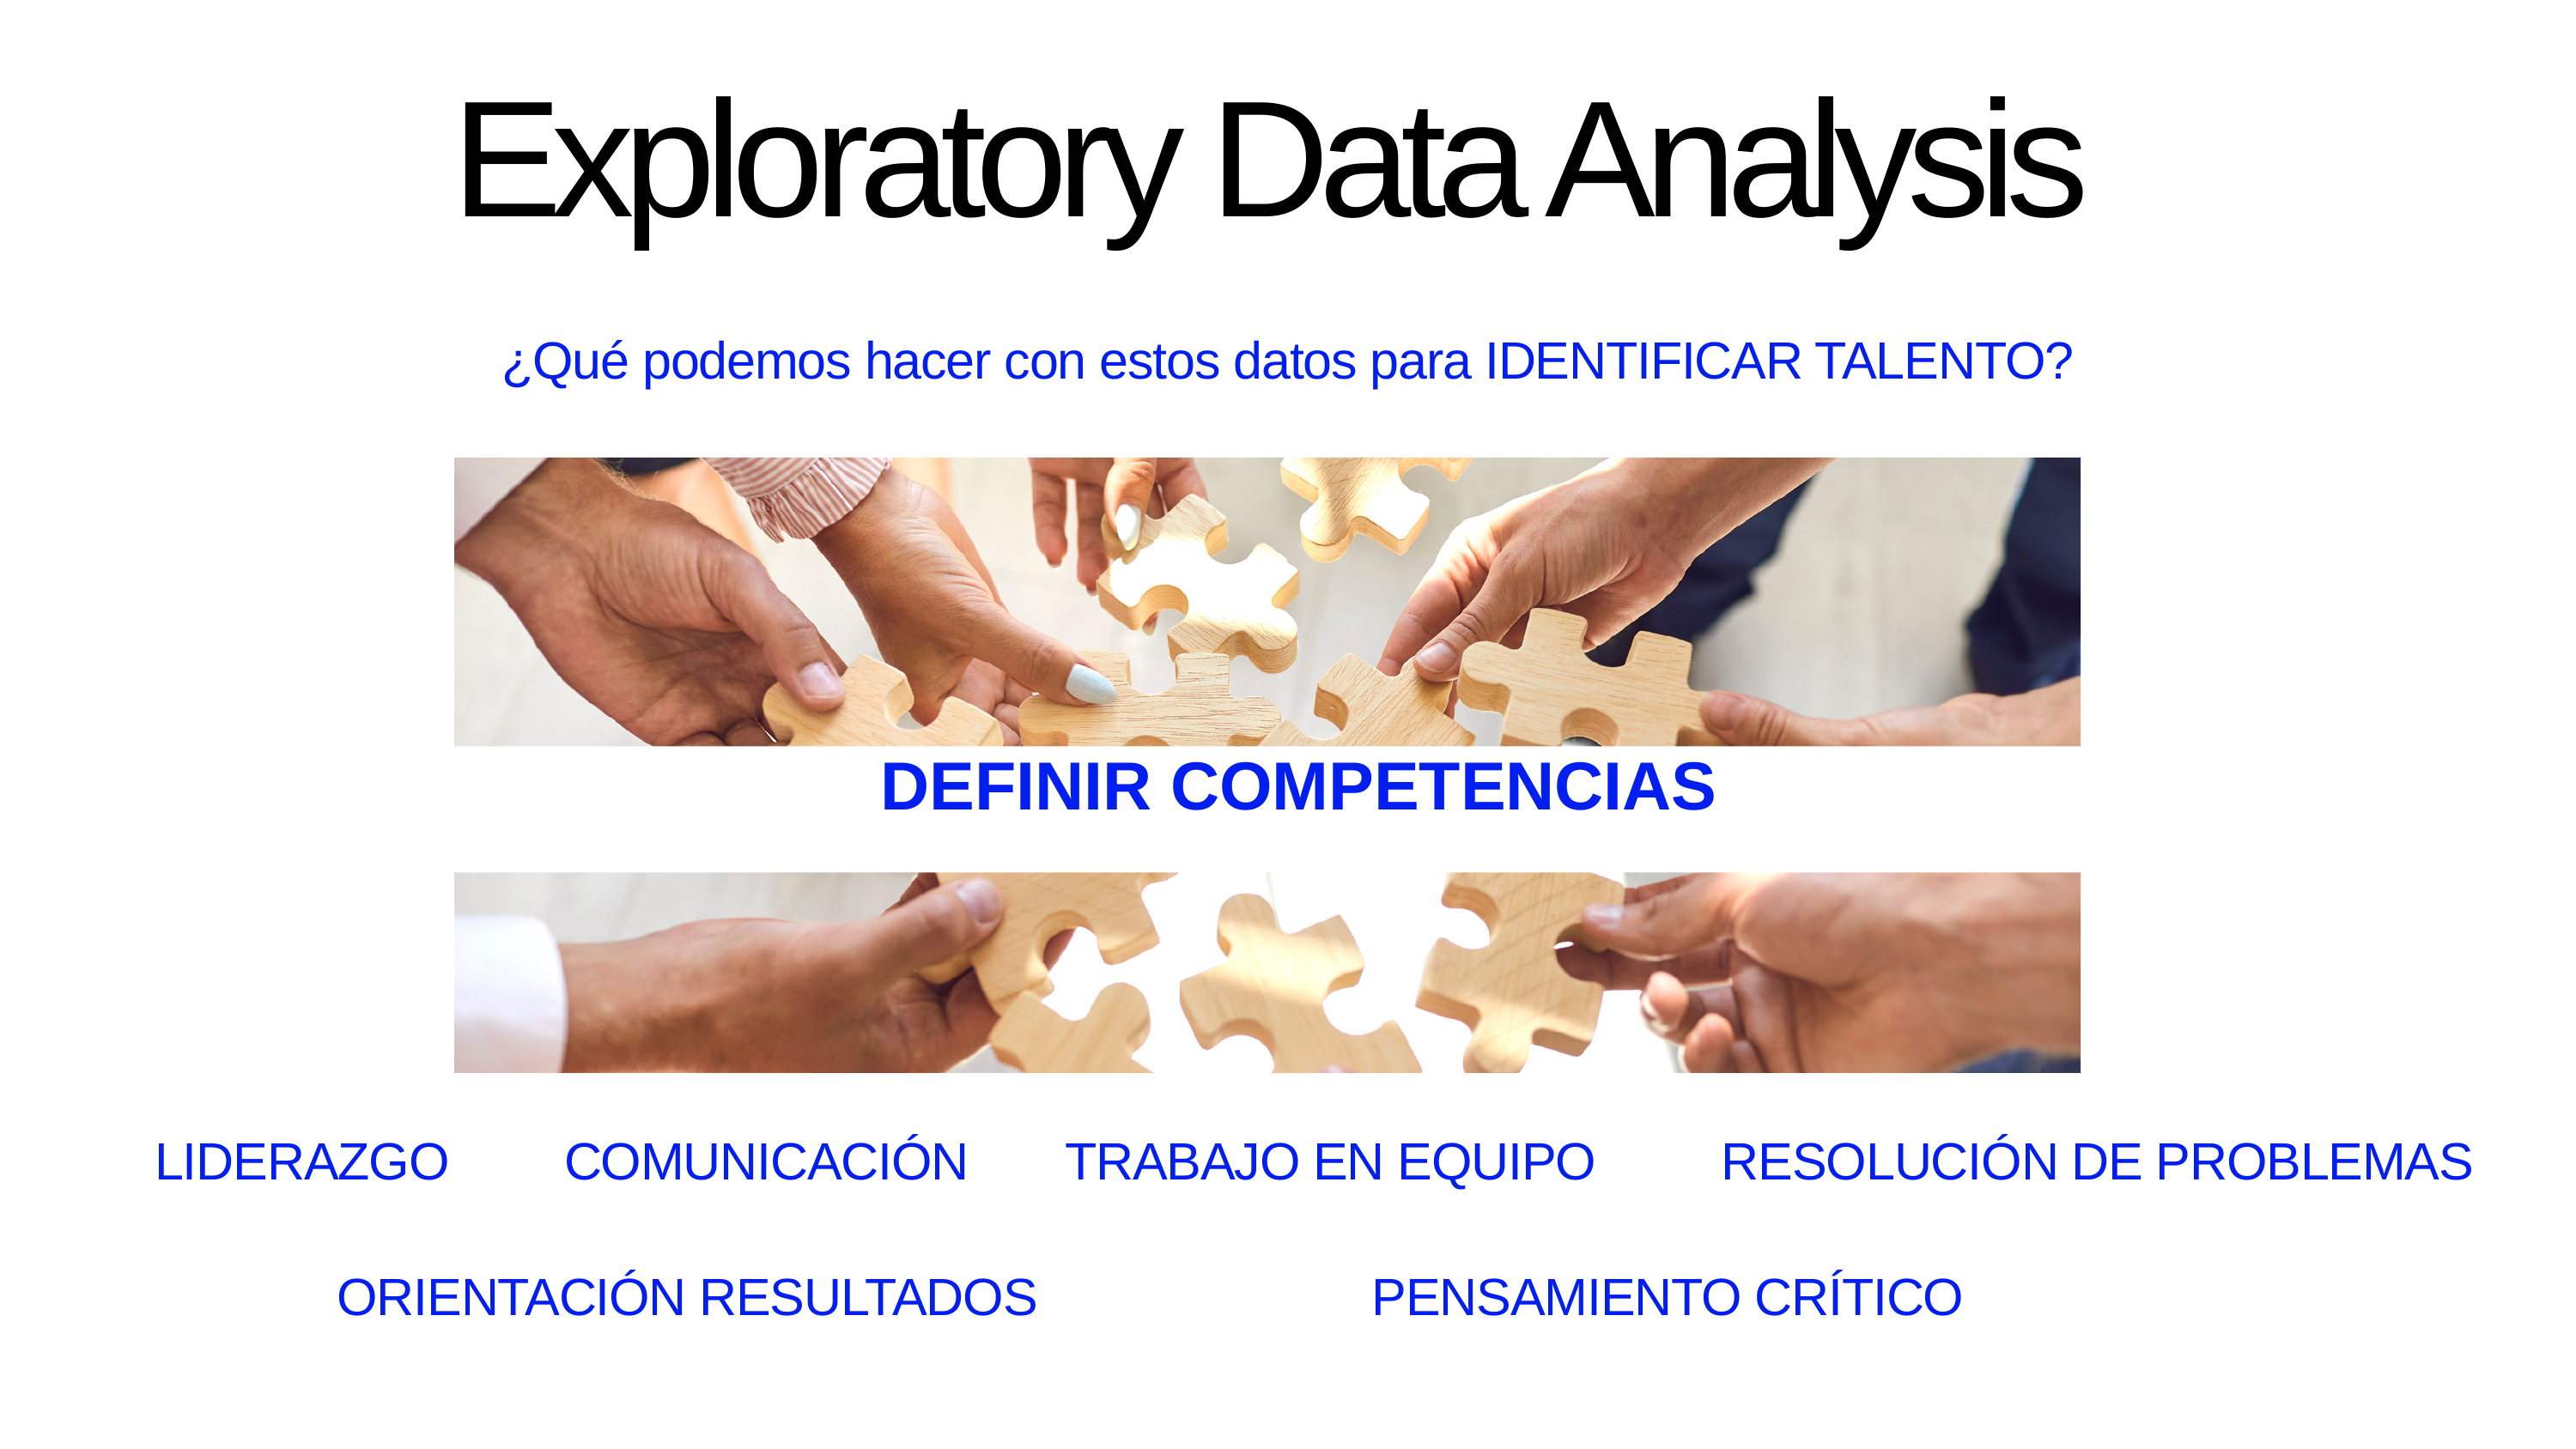

Exploratory Data Analysis
¿Qué podemos hacer con estos datos para IDENTIFICAR TALENTO?

DEFINIR COMPETENCIAS
LIDERAZGO
COMUNICACIÓN
TRABAJO EN EQUIPO
RESOLUCIÓN DE PROBLEMAS
ORIENTACIÓN RESULTADOS
PENSAMIENTO CRÍTICO